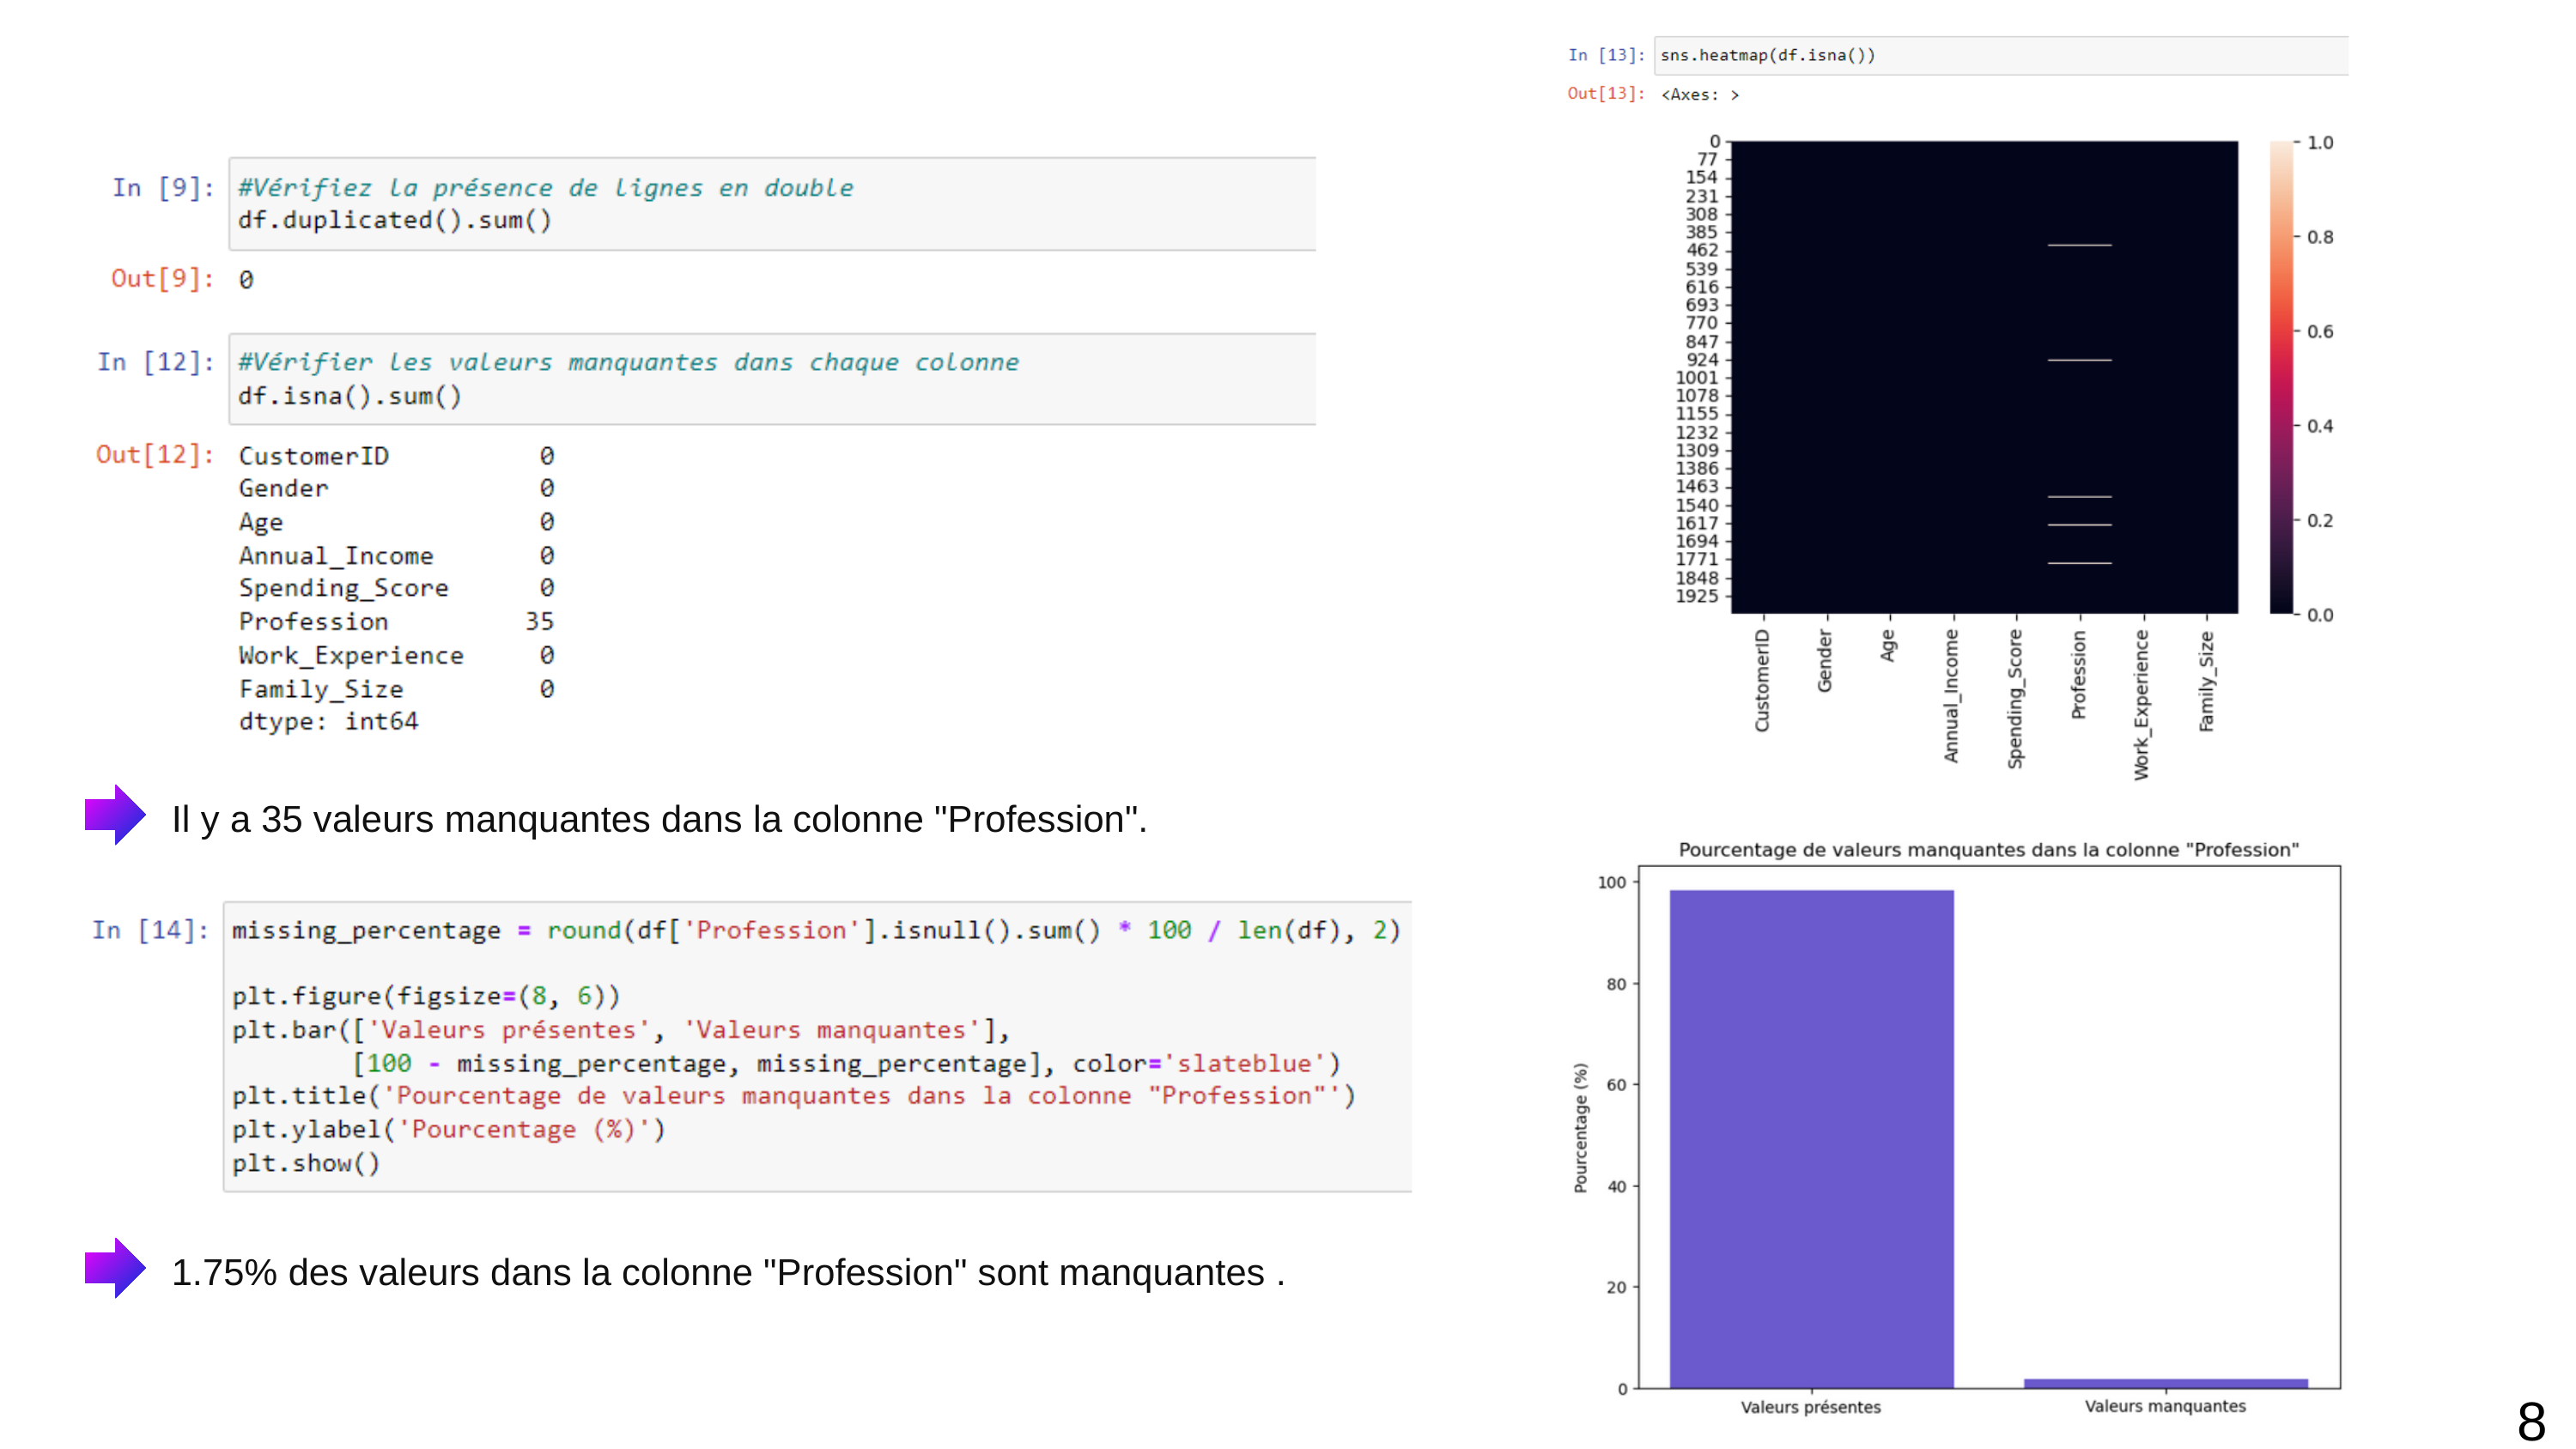

Il y a 35 valeurs manquantes dans la colonne "Profession".

1.75% des valeurs dans la colonne "Profession" sont manquantes .
8